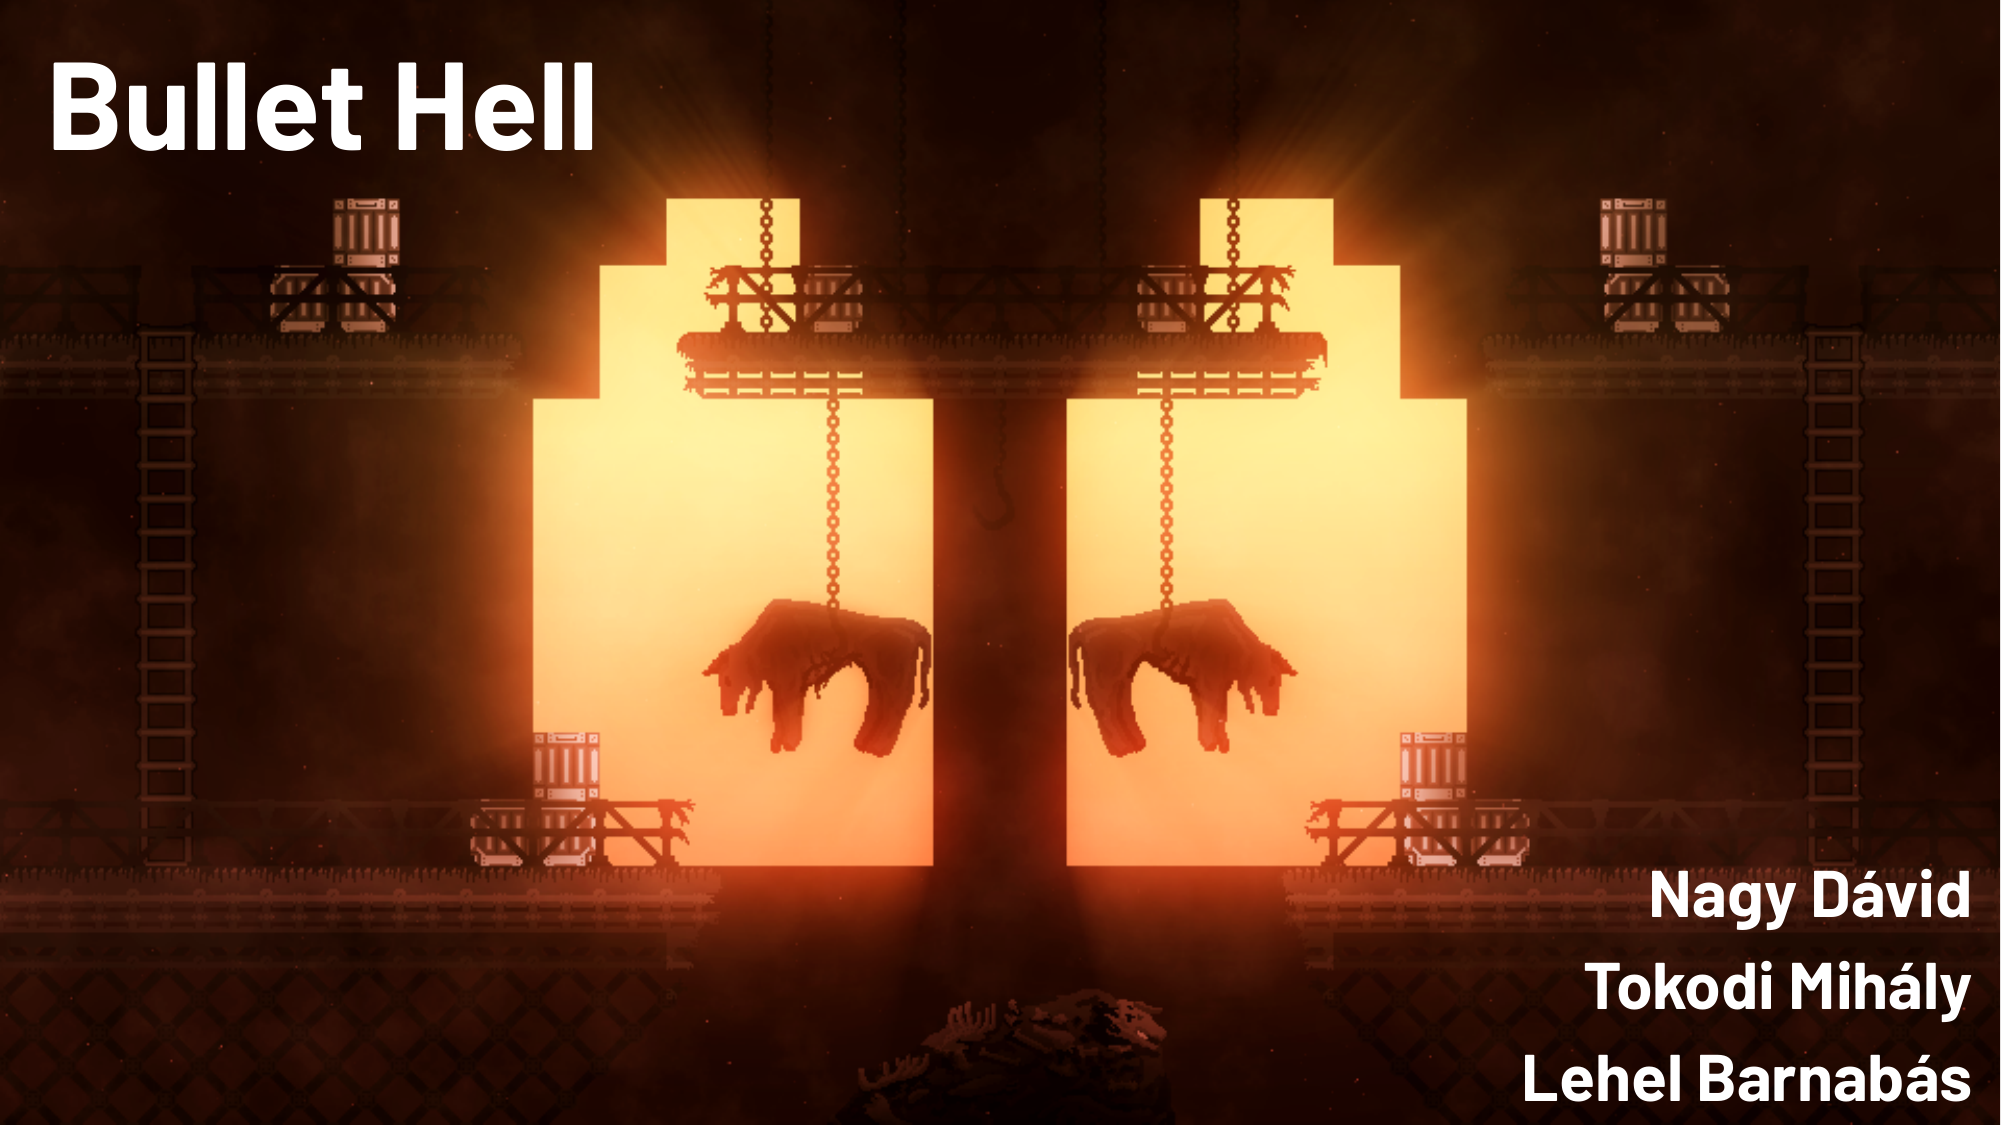

# Bullet Hell
Nagy Dávid
Tokodi Mihály
Lehel Barnabás